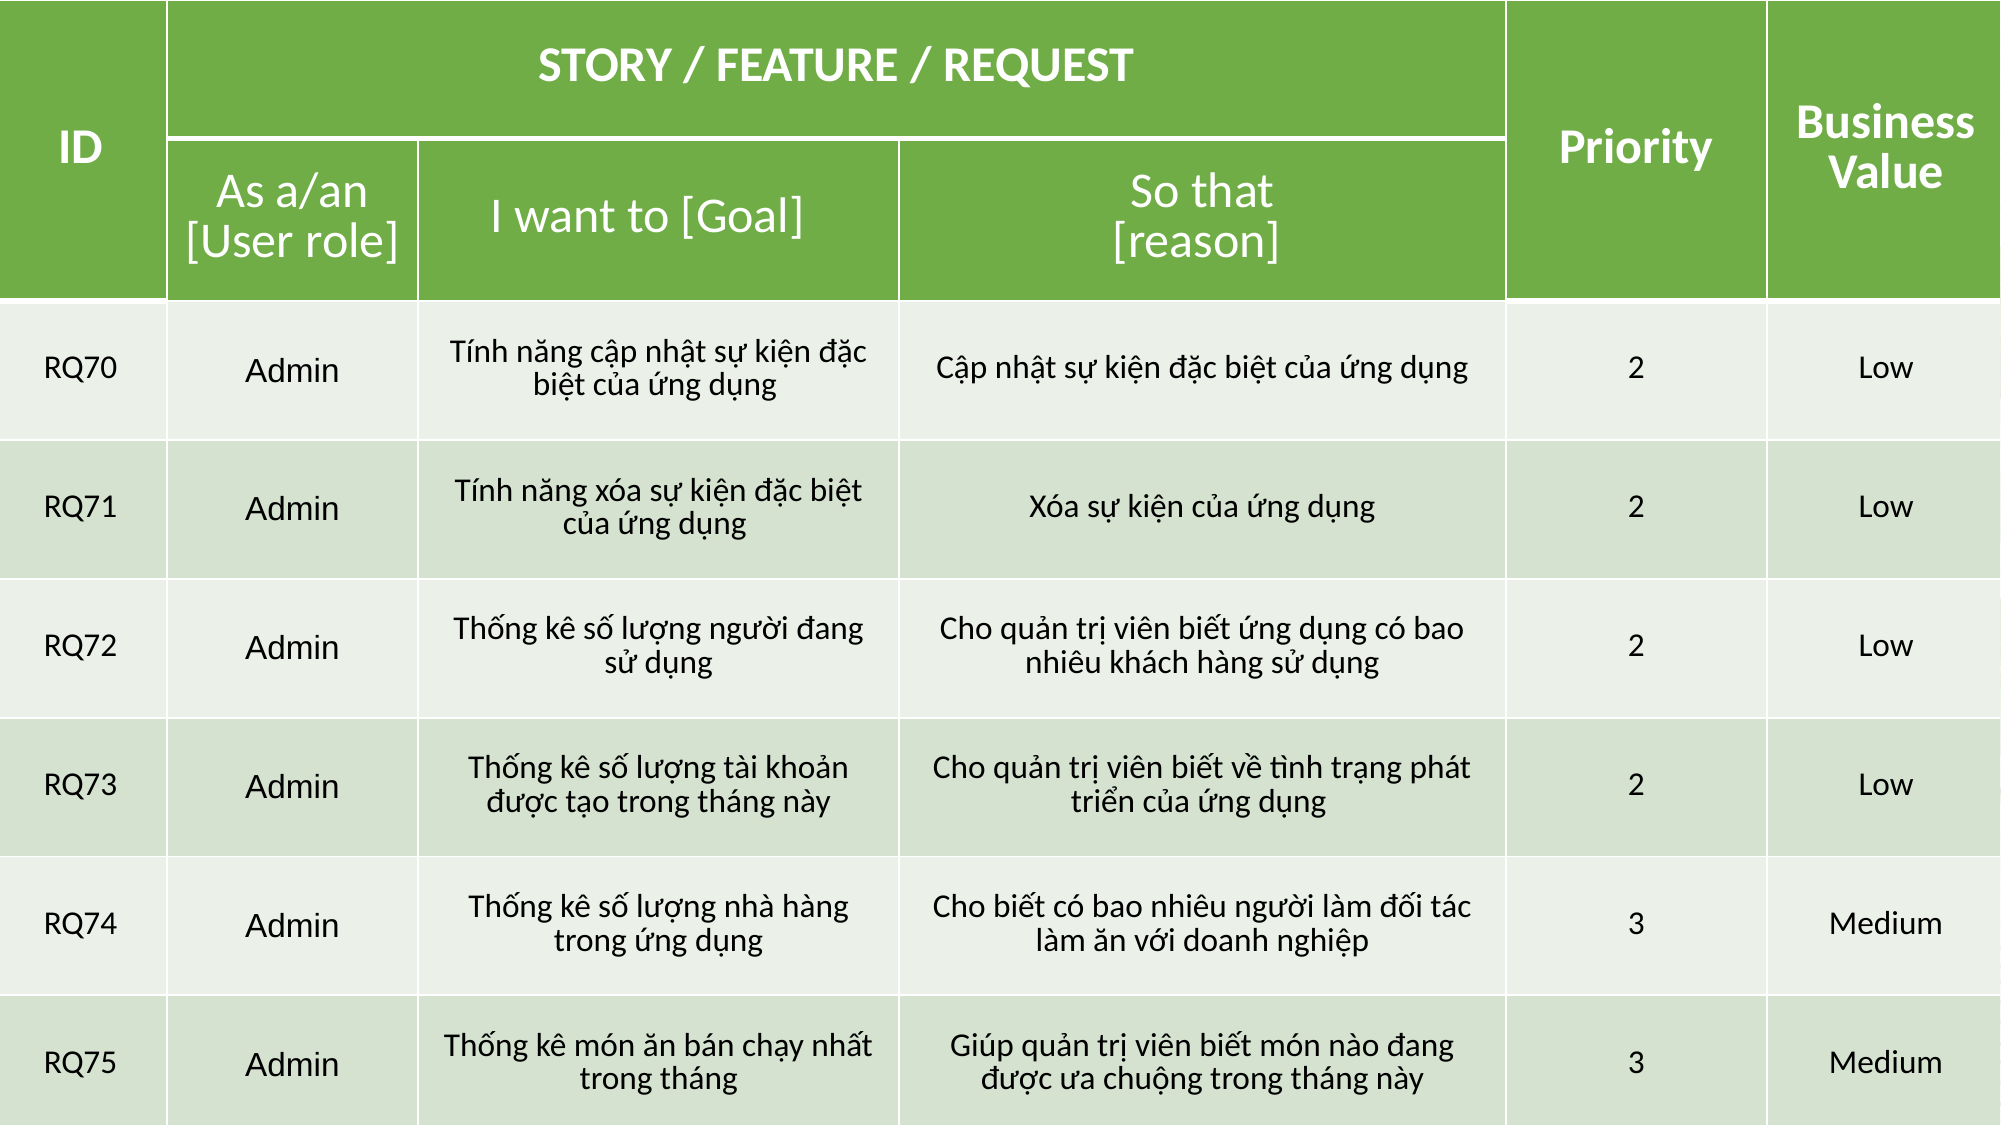

| ID | STORY / FEATURE / REQUEST |  |  | Priority | Business Value |
| --- | --- | --- | --- | --- | --- |
|  | As a/an [User role] | I want to [Goal] | So that [reason] |  |  |
| RQ70 | Admin | Tính năng cập nhật sự kiện đặc biệt của ứng dụng | Cập nhật sự kiện đặc biệt của ứng dụng | 2 | Low |
| RQ71 | Admin | Tính năng xóa sự kiện đặc biệt của ứng dụng | Xóa sự kiện của ứng dụng | 2 | Low |
| RQ72 | Admin | Thống kê số lượng người đang sử dụng | Cho quản trị viên biết ứng dụng có bao nhiêu khách hàng sử dụng | 2 | Low |
| RQ73 | Admin | Thống kê số lượng tài khoản được tạo trong tháng này | Cho quản trị viên biết về tình trạng phát triển của ứng dụng | 2 | Low |
| RQ74 | Admin | Thống kê số lượng nhà hàng trong ứng dụng | Cho biết có bao nhiêu người làm đối tác làm ăn với doanh nghiệp | 3 | Medium |
| RQ75 | Admin | Thống kê món ăn bán chạy nhất trong tháng | Giúp quản trị viên biết món nào đang được ưa chuộng trong tháng này | 3 | Medium |